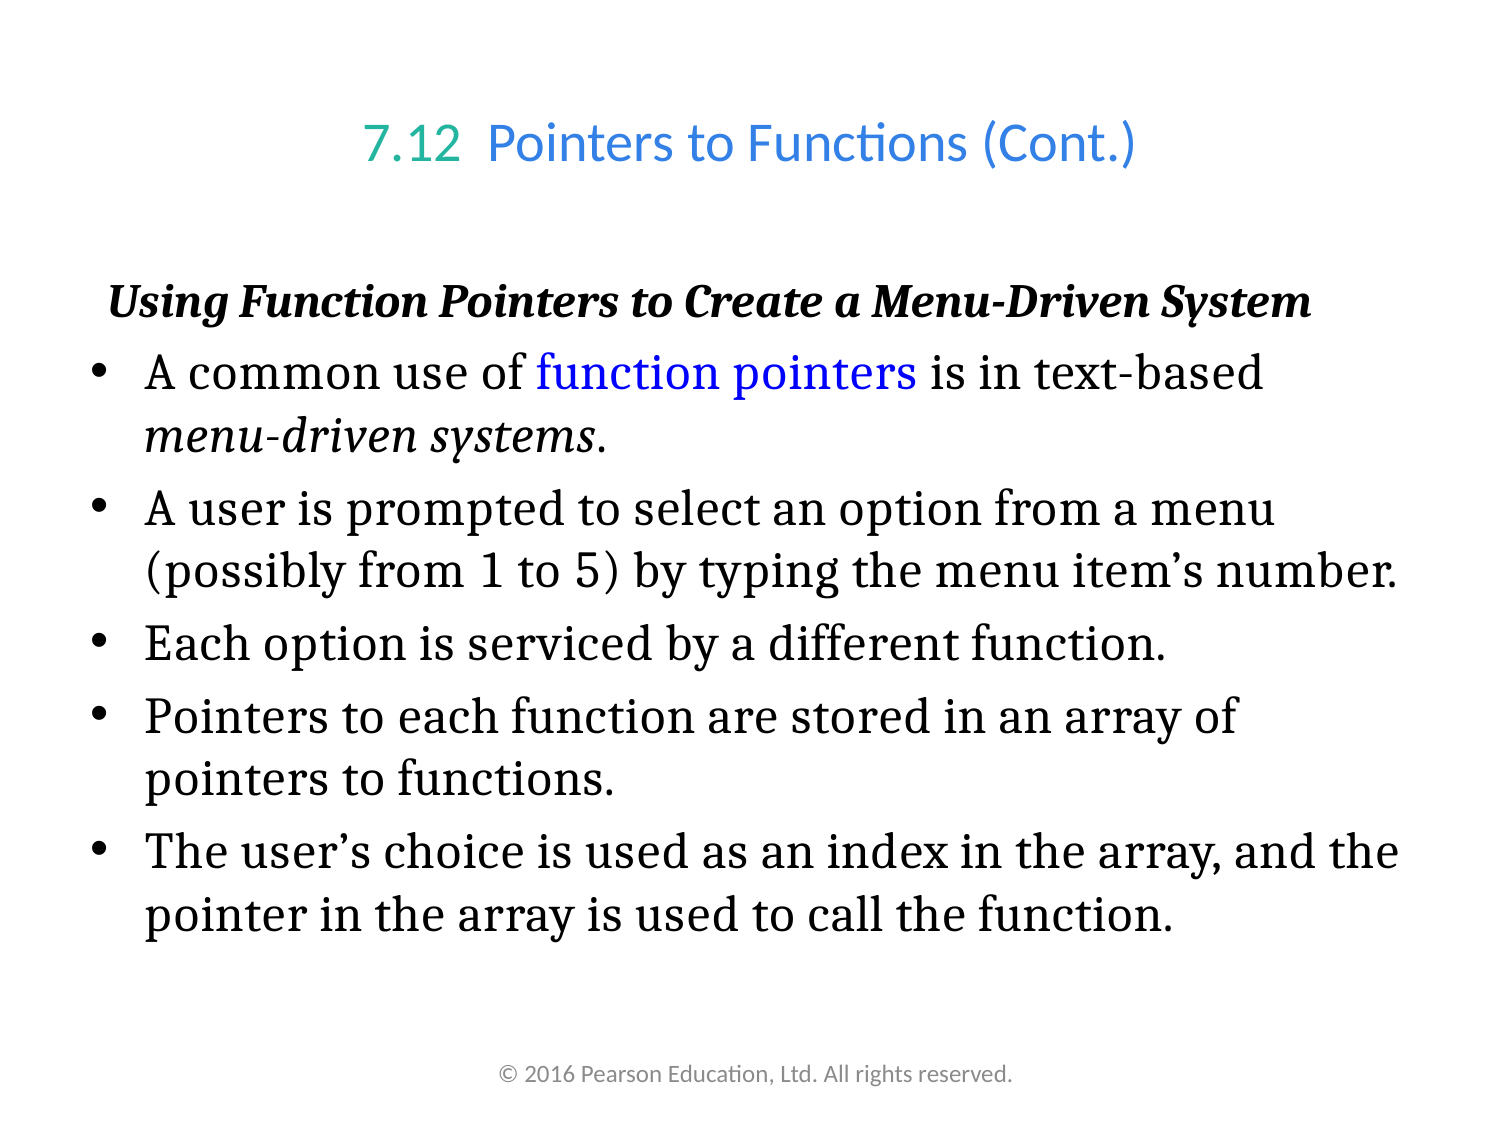

# 7.12  Pointers to Functions (Cont.)
Using Function Pointers to Create a Menu-Driven System
A common use of function pointers is in text-based menu-driven systems.
A user is prompted to select an option from a menu (possibly from 1 to 5) by typing the menu item’s number.
Each option is serviced by a different function.
Pointers to each function are stored in an array of pointers to functions.
The user’s choice is used as an index in the array, and the pointer in the array is used to call the function.
© 2016 Pearson Education, Ltd. All rights reserved.